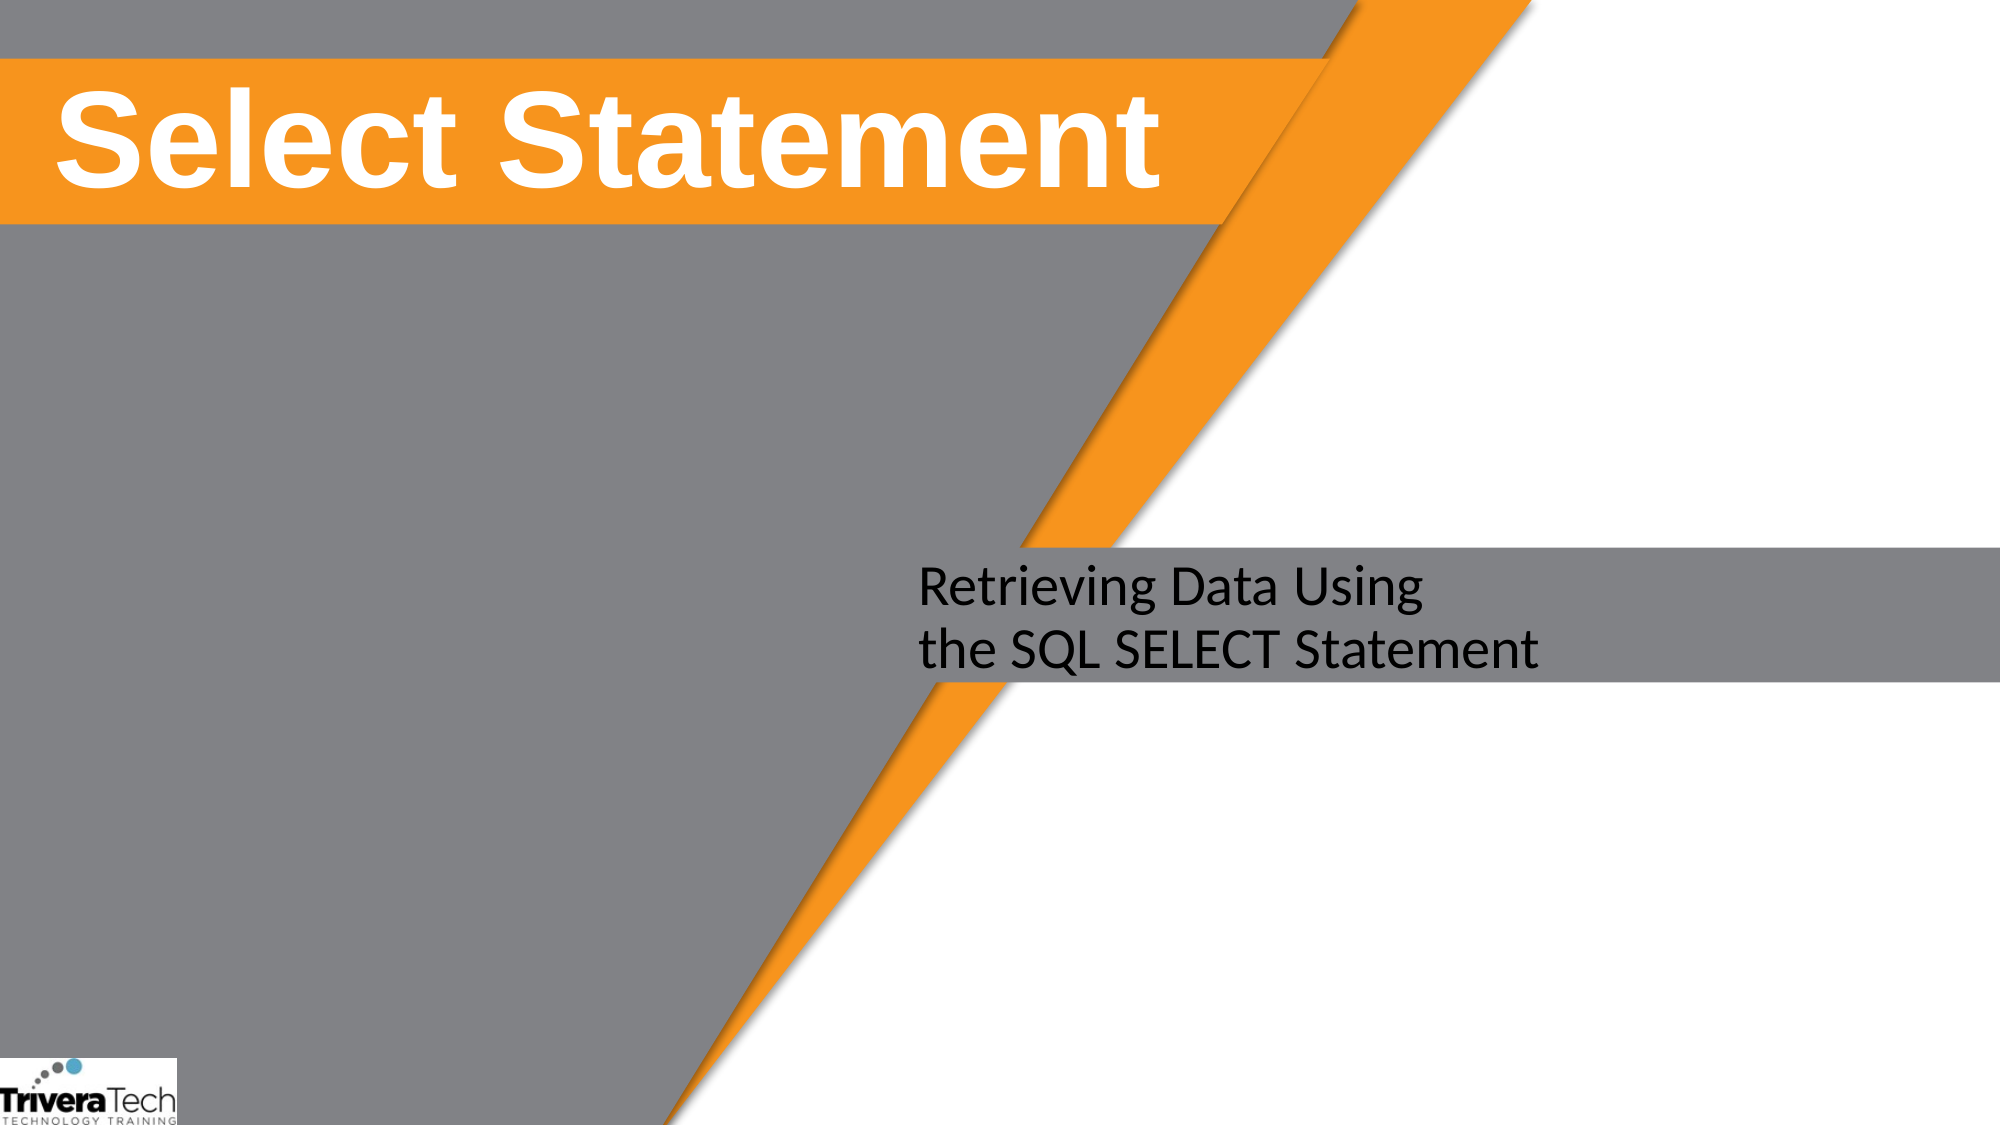

# Select Statement
Retrieving Data Using
the SQL SELECT Statement